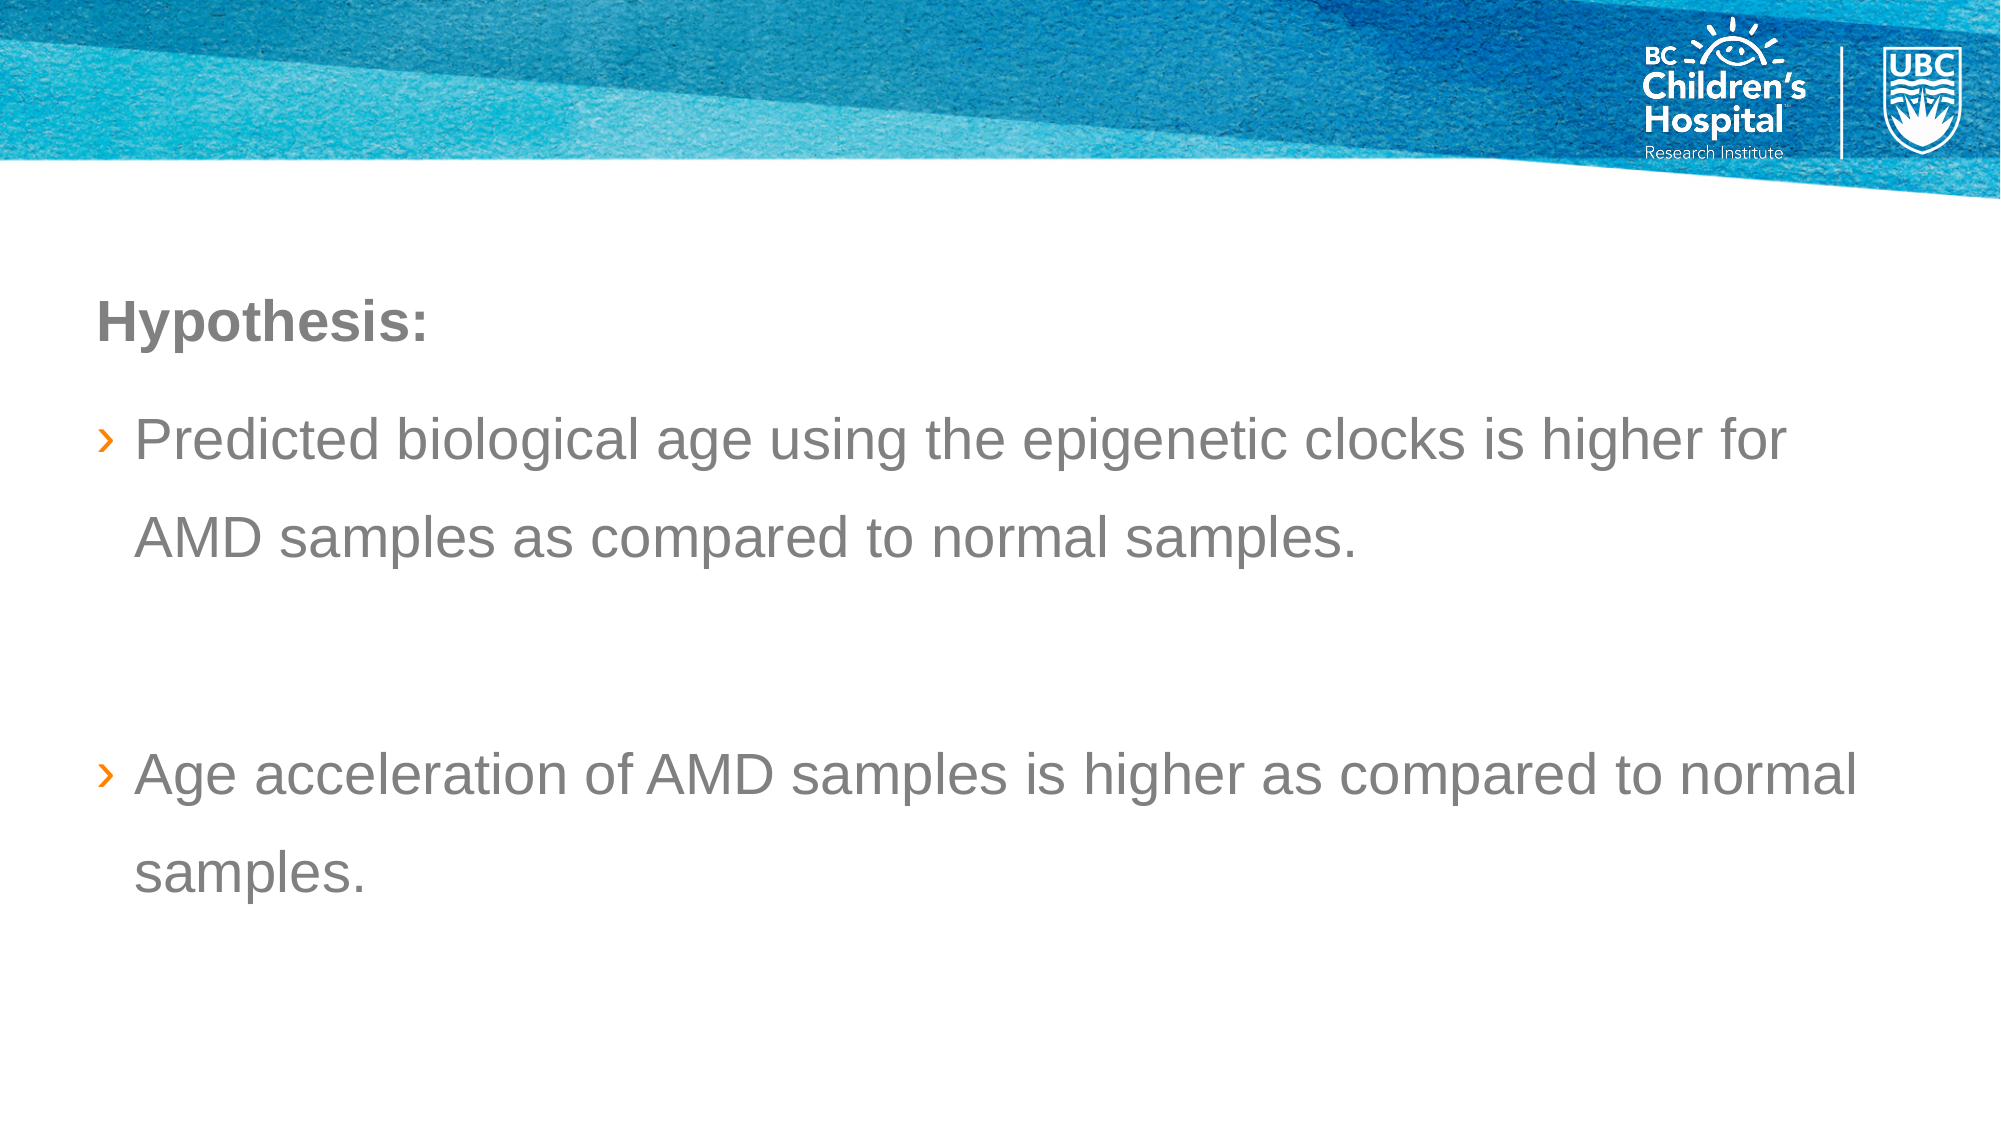

Hypothesis:
Predicted biological age using the epigenetic clocks is higher for AMD samples as compared to normal samples.

Age acceleration of AMD samples is higher as compared to normal samples.